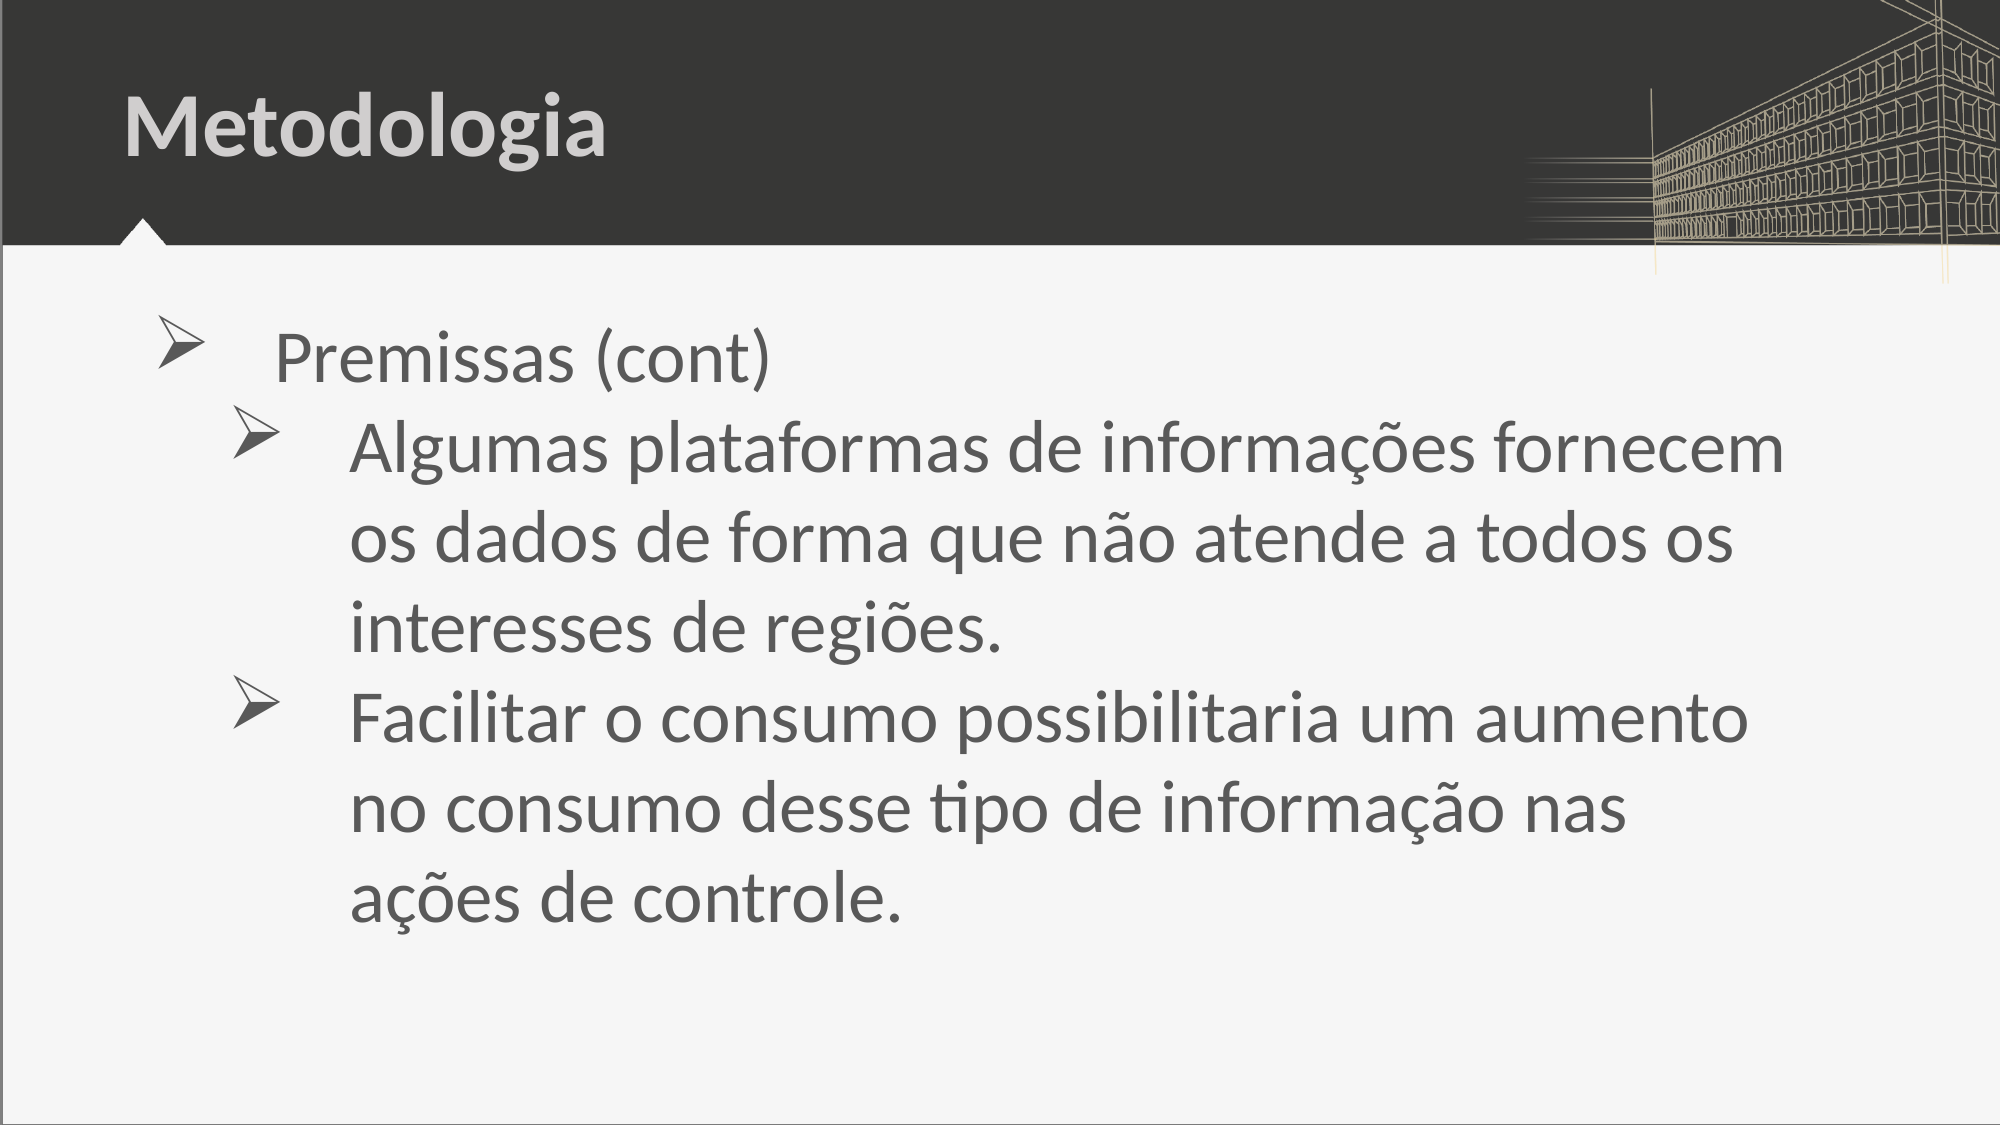

# Metodologia
Premissas (cont)
Algumas plataformas de informações fornecem os dados de forma que não atende a todos os interesses de regiões.
Facilitar o consumo possibilitaria um aumento no consumo desse tipo de informação nas ações de controle.